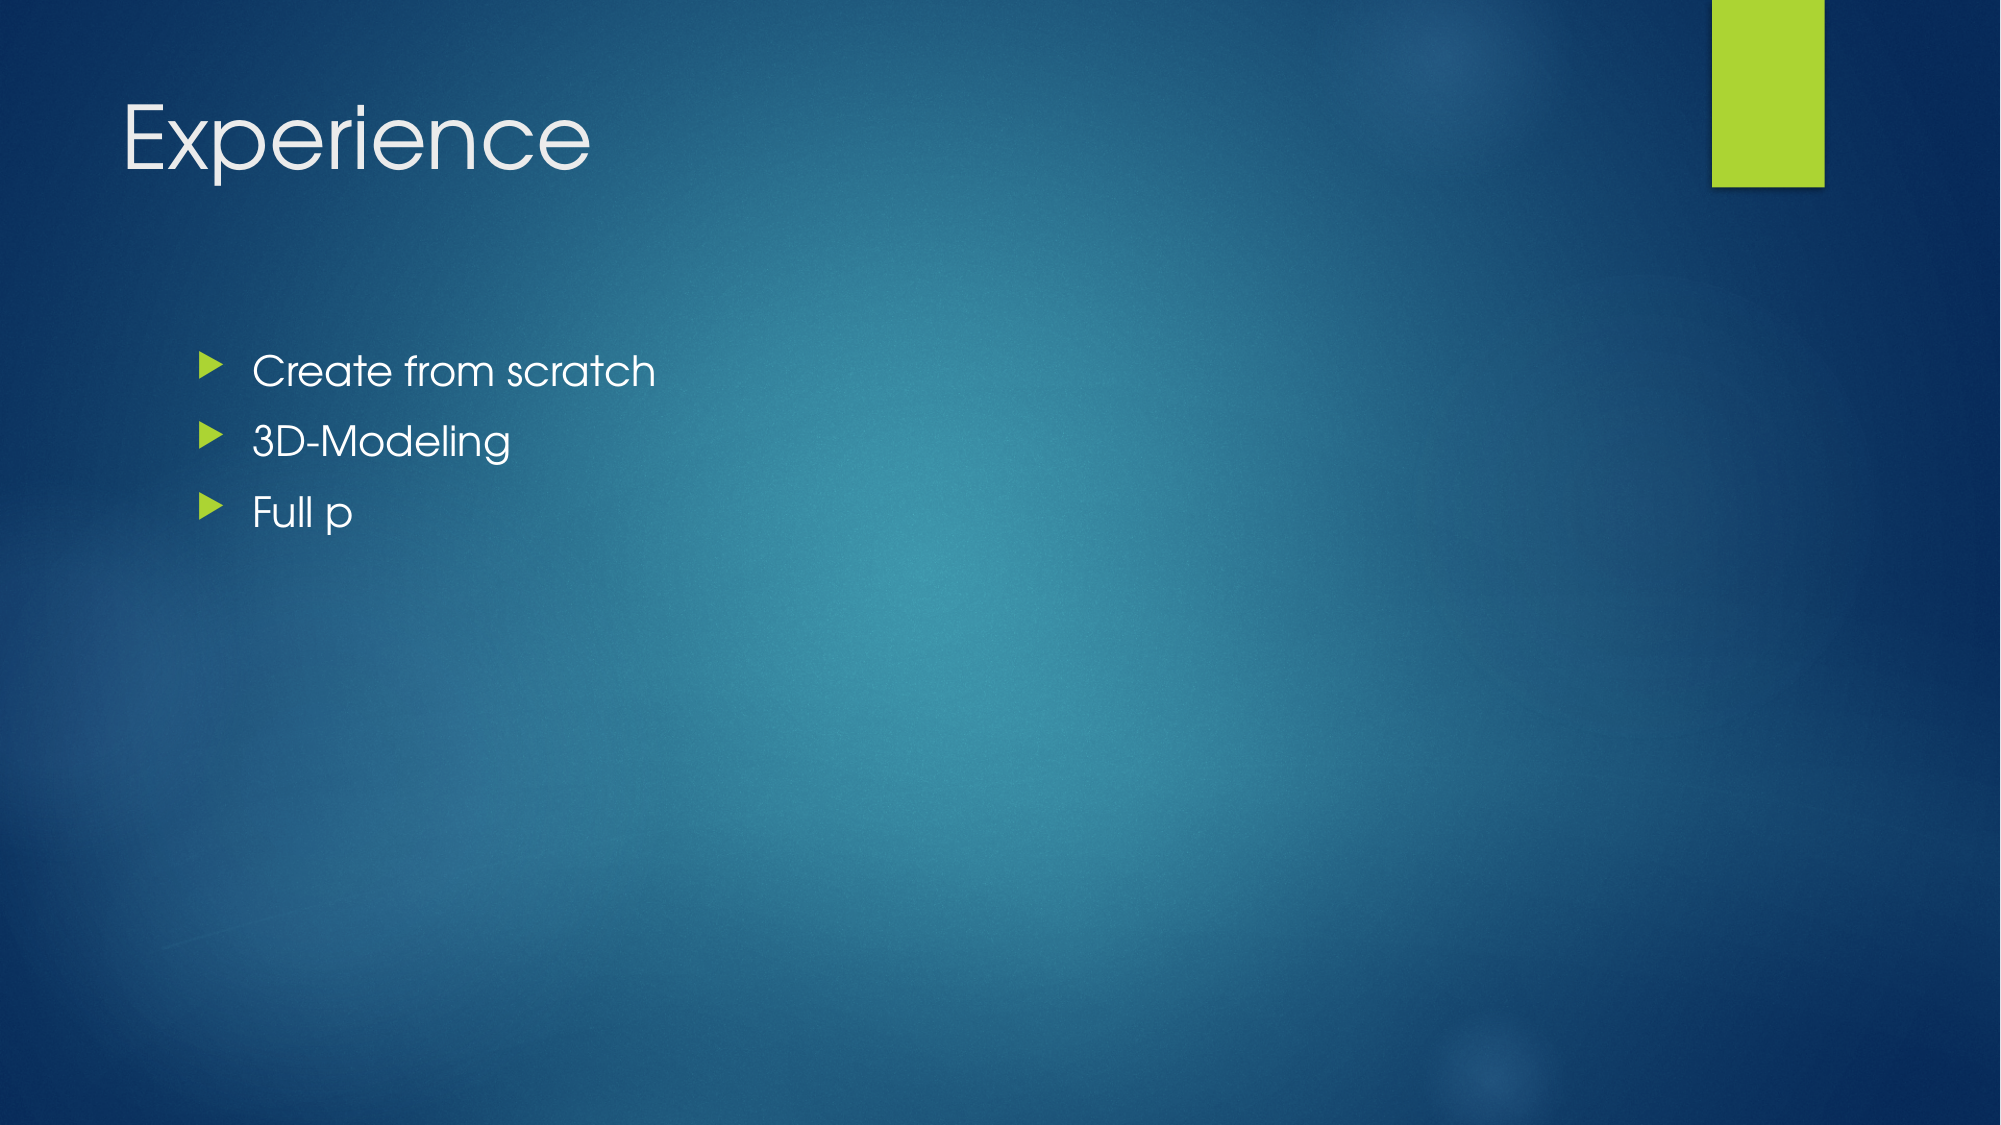

# Experience
Create from scratch
3D-Modeling
Full p